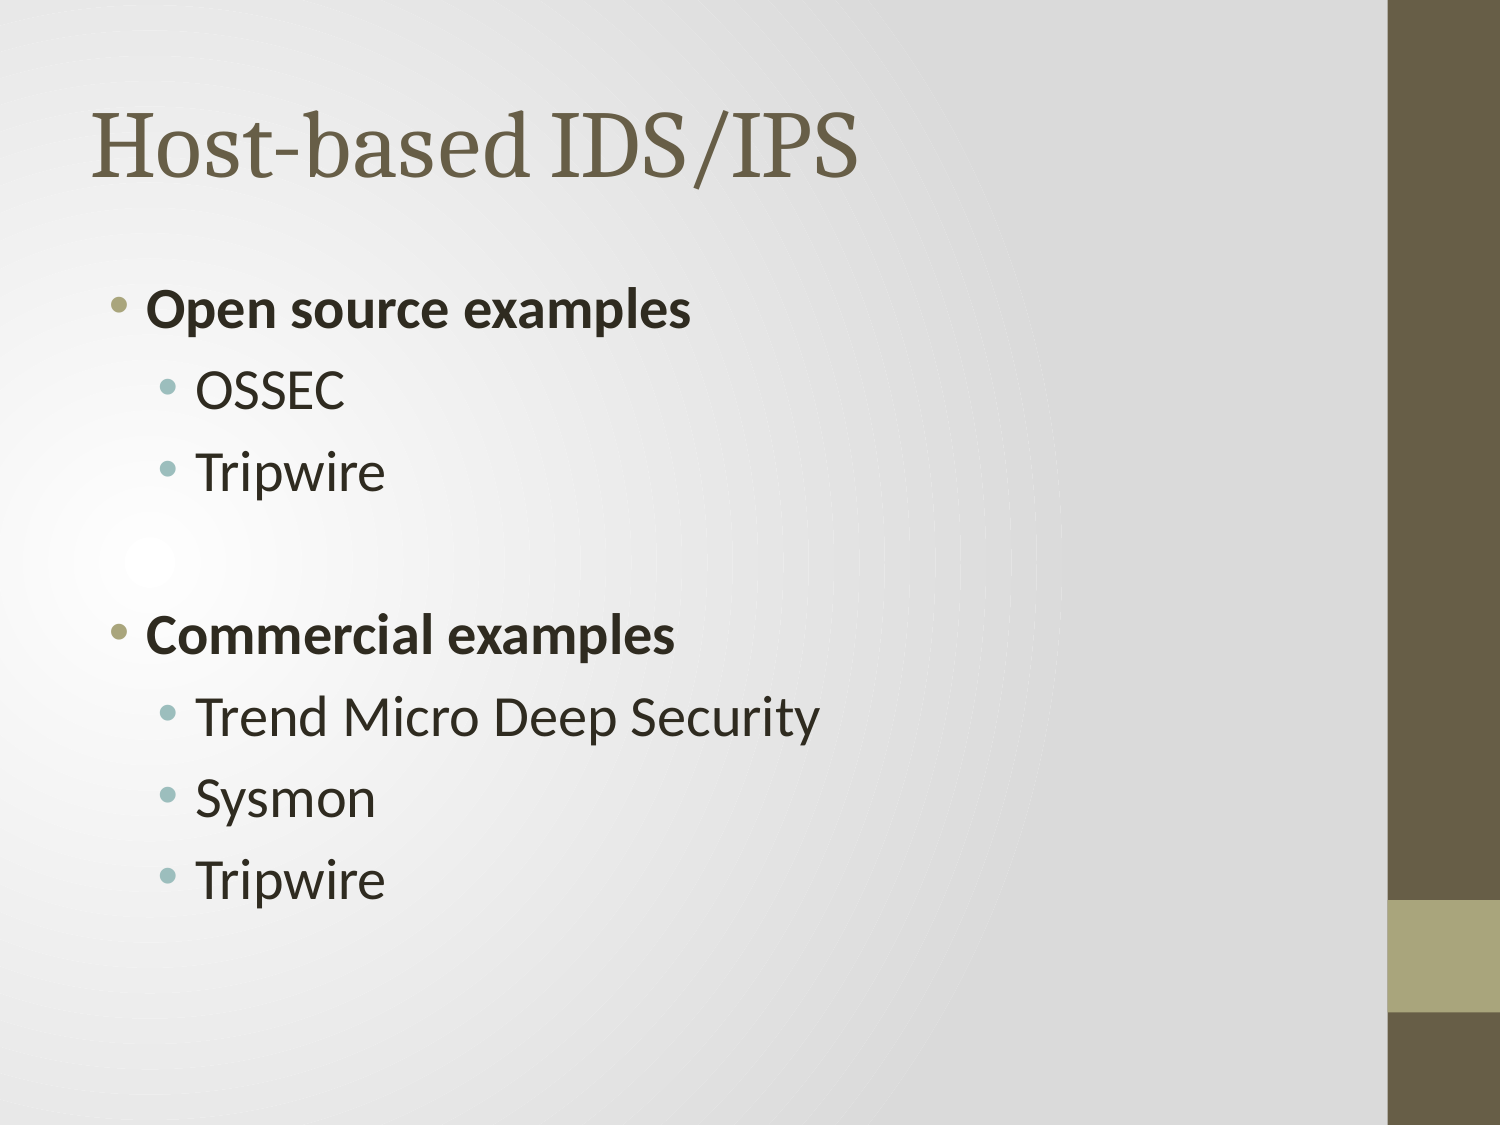

# Host-based IDS/IPS
Open source examples
OSSEC
Tripwire

Commercial examples
Trend Micro Deep Security
Sysmon
Tripwire